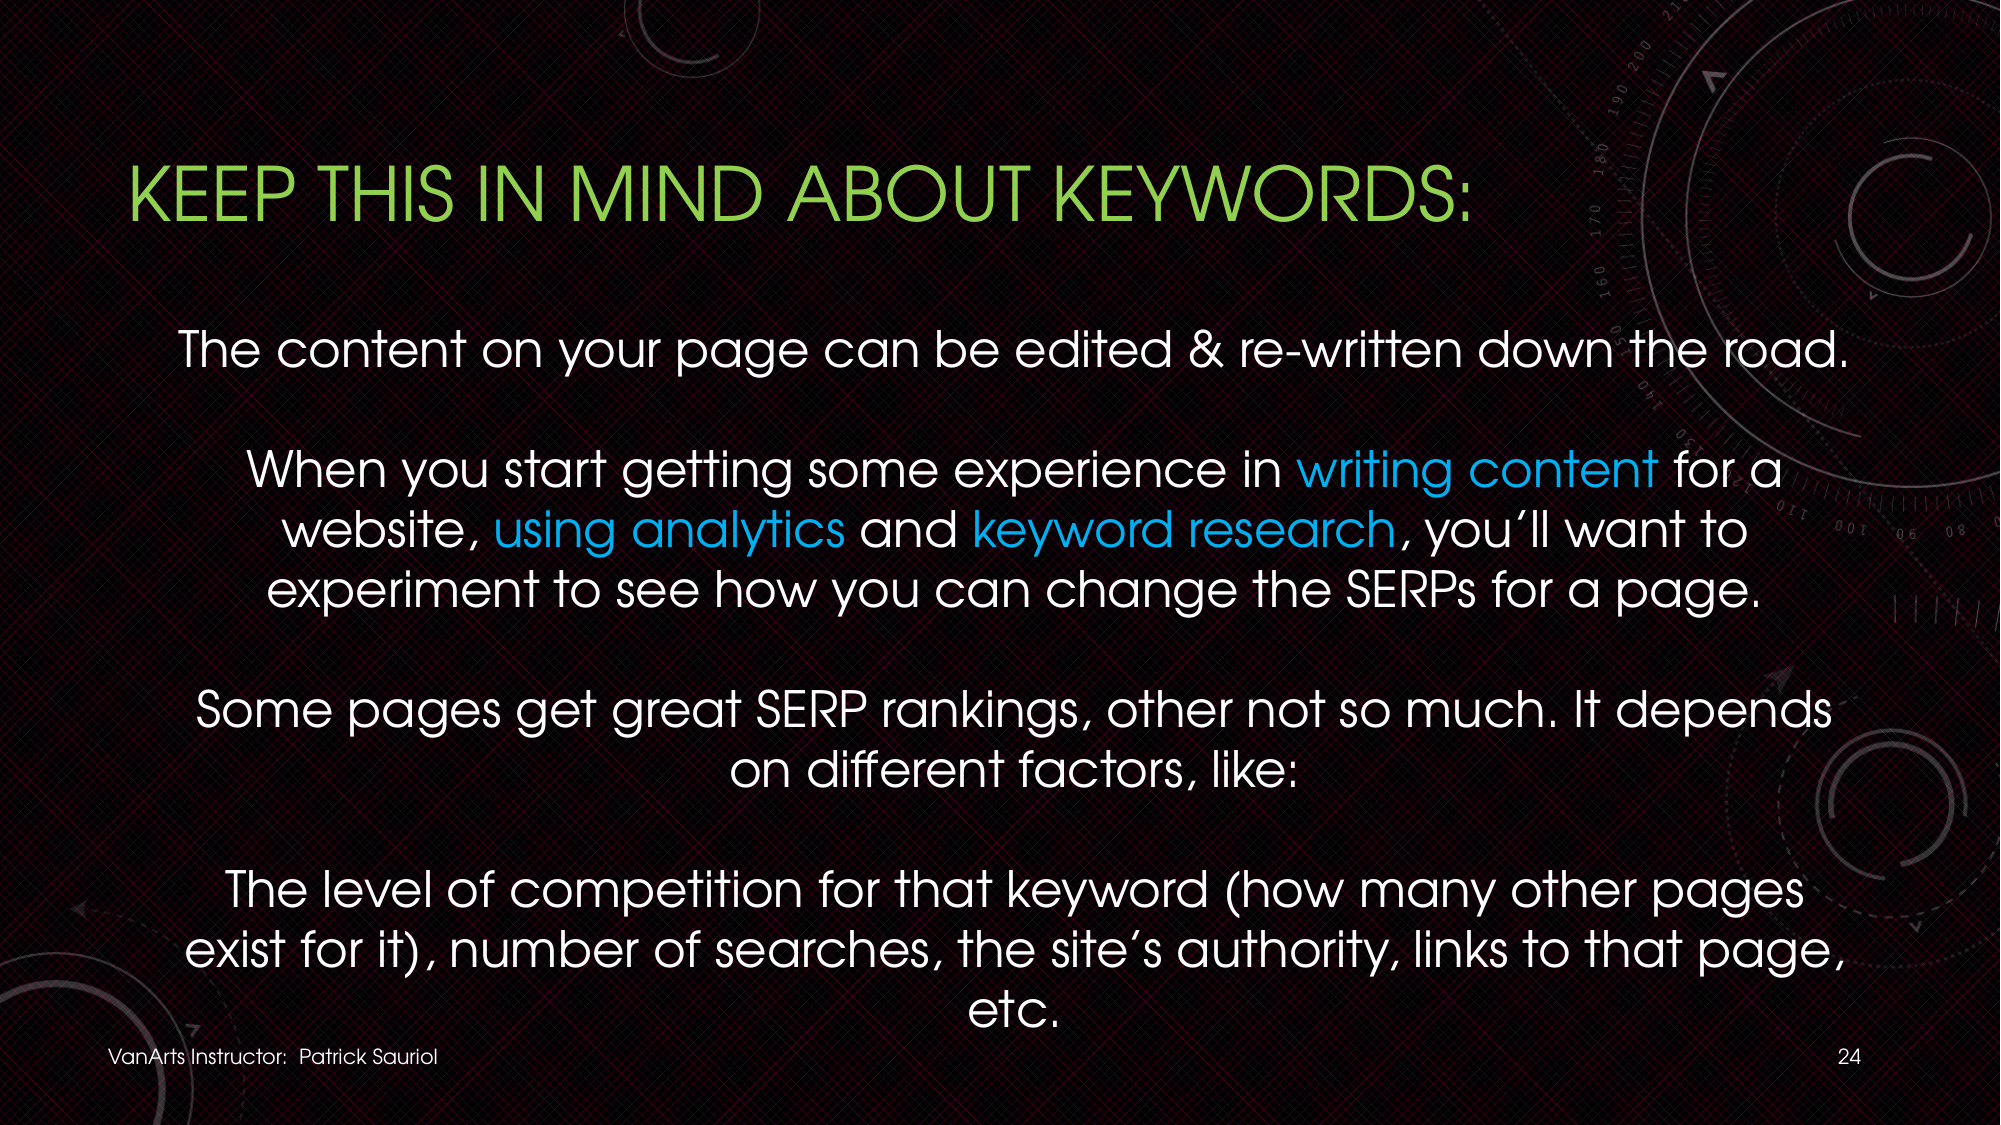

# Keep this in mind about keywords:

The content on your page can be edited & re-written down the road.

When you start getting some experience in writing content for a website, using analytics and keyword research, you’ll want to experiment to see how you can change the SERPs for a page.

Some pages get great SERP rankings, other not so much. It depends on different factors, like:

The level of competition for that keyword (how many other pages exist for it), number of searches, the site’s authority, links to that page, etc.

24
VanArts Instructor:  Patrick Sauriol